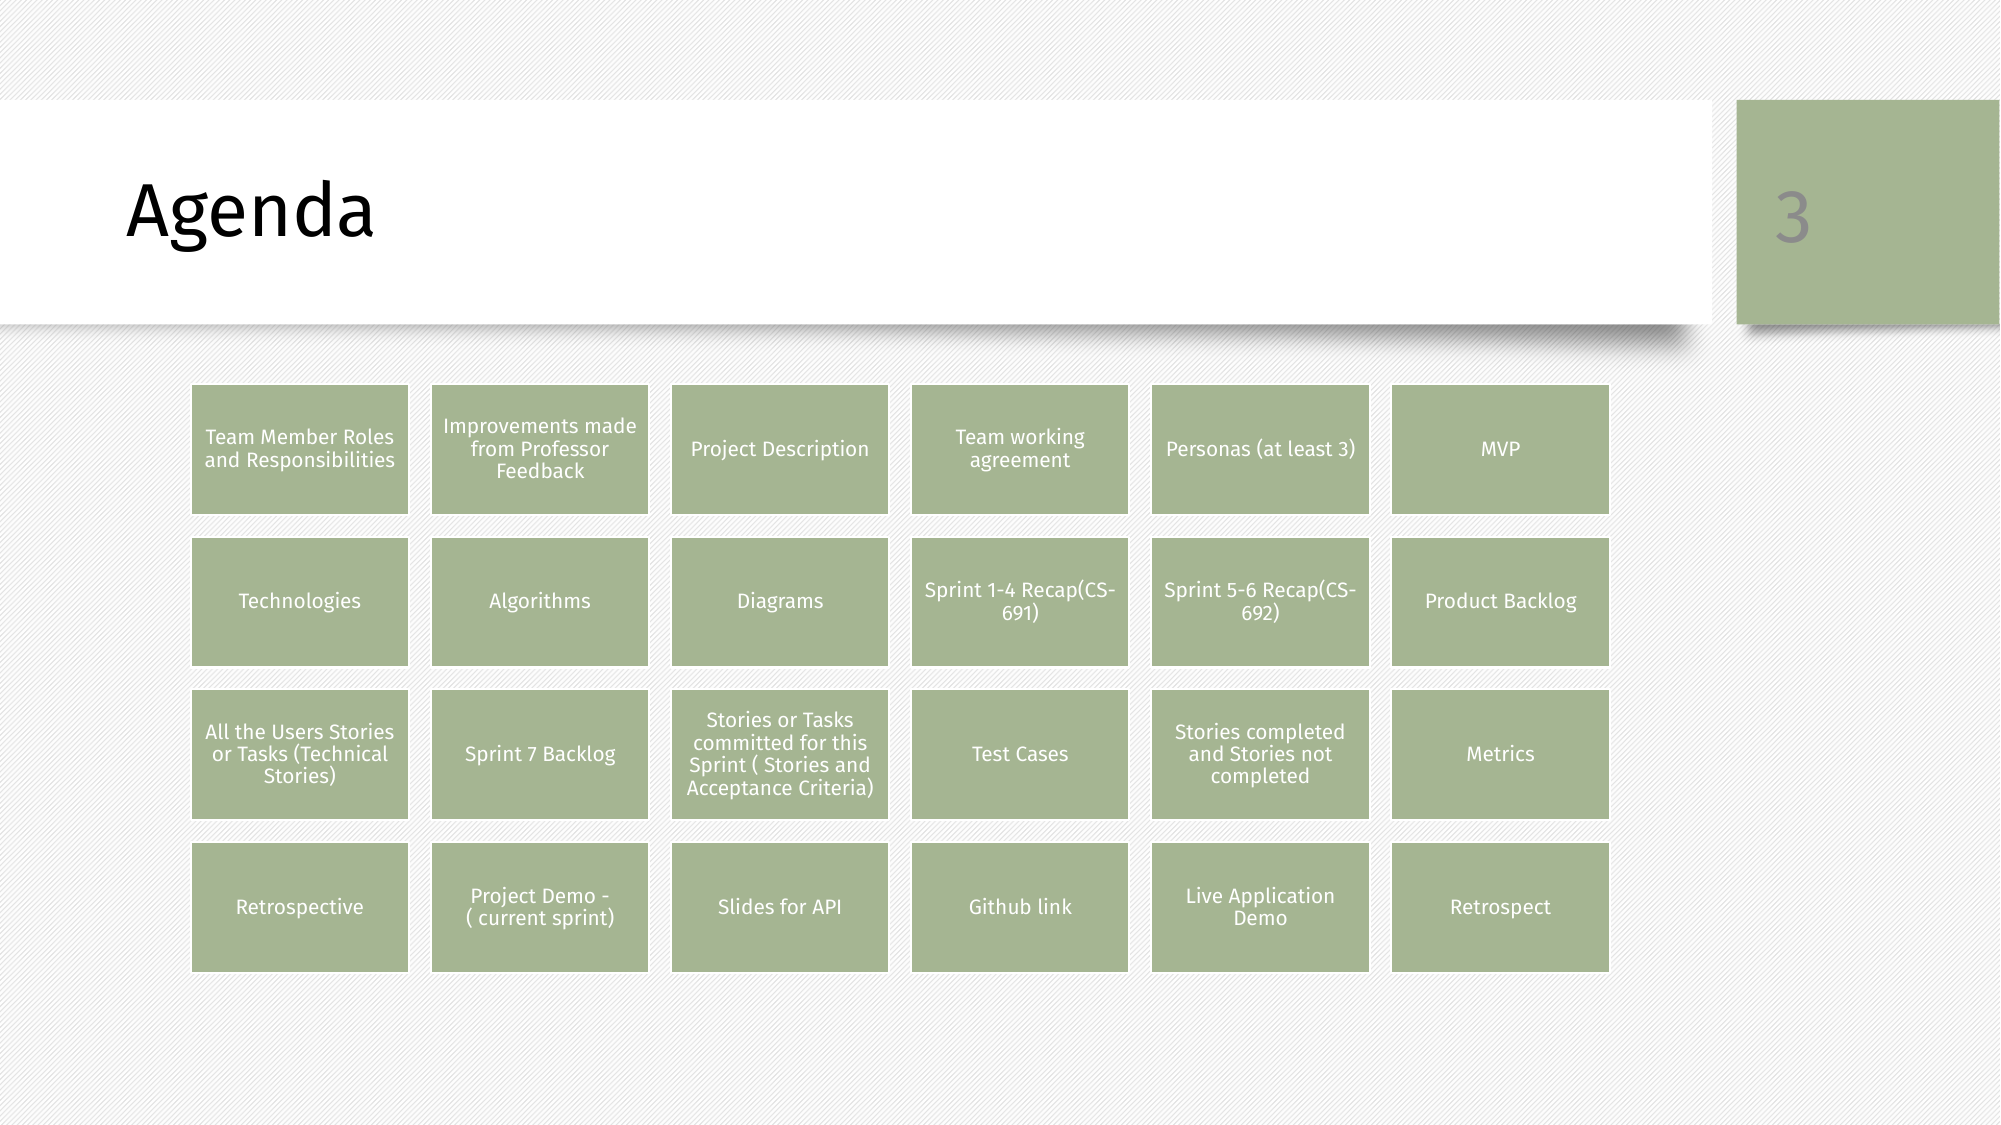

3
# Agenda
Team Member Roles and Responsibilities
Improvements made from Professor Feedback
Project Description
Team working agreement
Personas (at least 3)
MVP
Technologies
Algorithms
Diagrams
Sprint 1-4 Recap(CS-691)
Sprint 5-6 Recap(CS-692)
Product Backlog
All the Users Stories or Tasks (Technical Stories)
Sprint 7 Backlog
Stories or Tasks committed for this Sprint ( Stories and Acceptance Criteria)
Test Cases
Stories completed and Stories not completed
Metrics
Retrospective
Project Demo - ( current sprint)
Slides for API
Github link
Live Application Demo
Retrospect